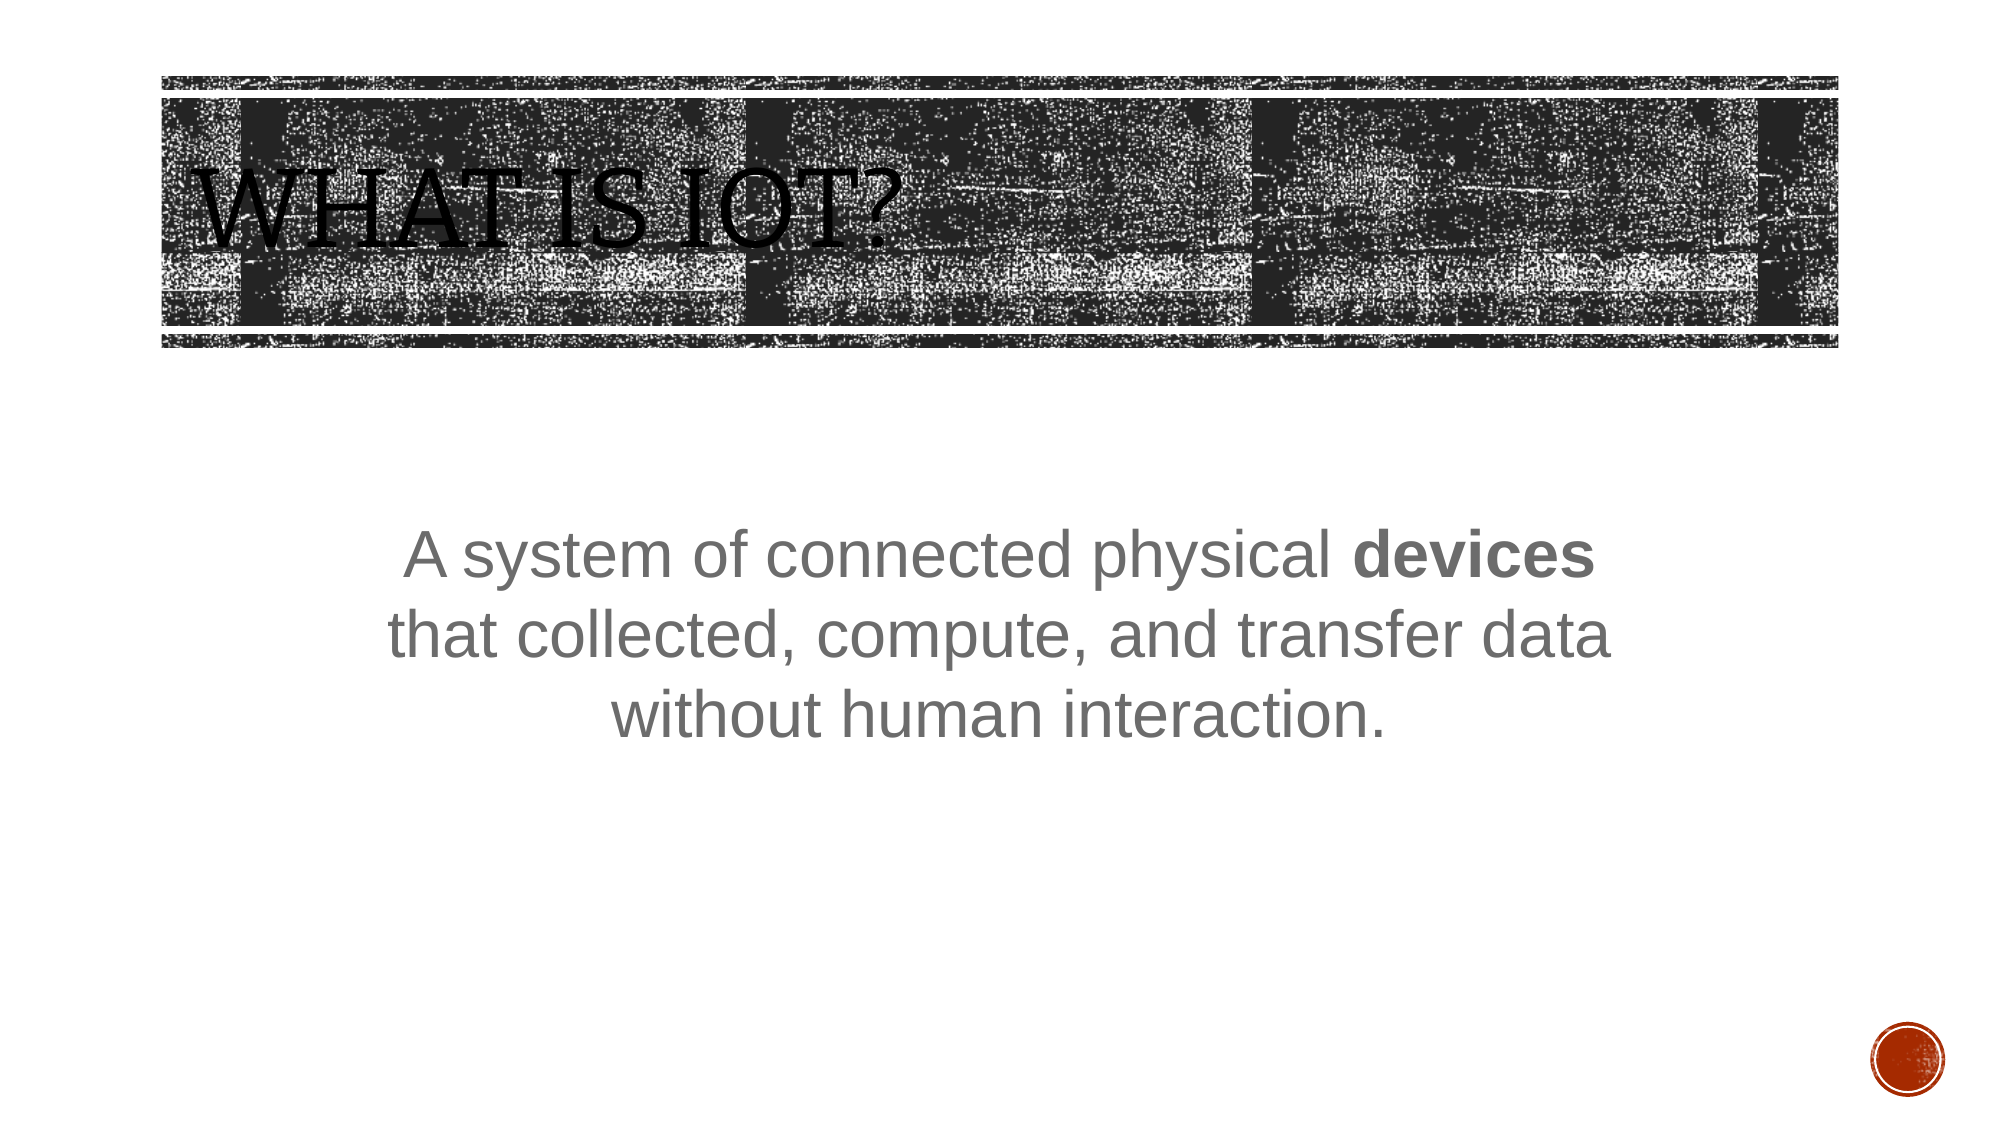

# What is IoT?

A system of connected physical devices that collected, compute, and transfer data without human interaction.